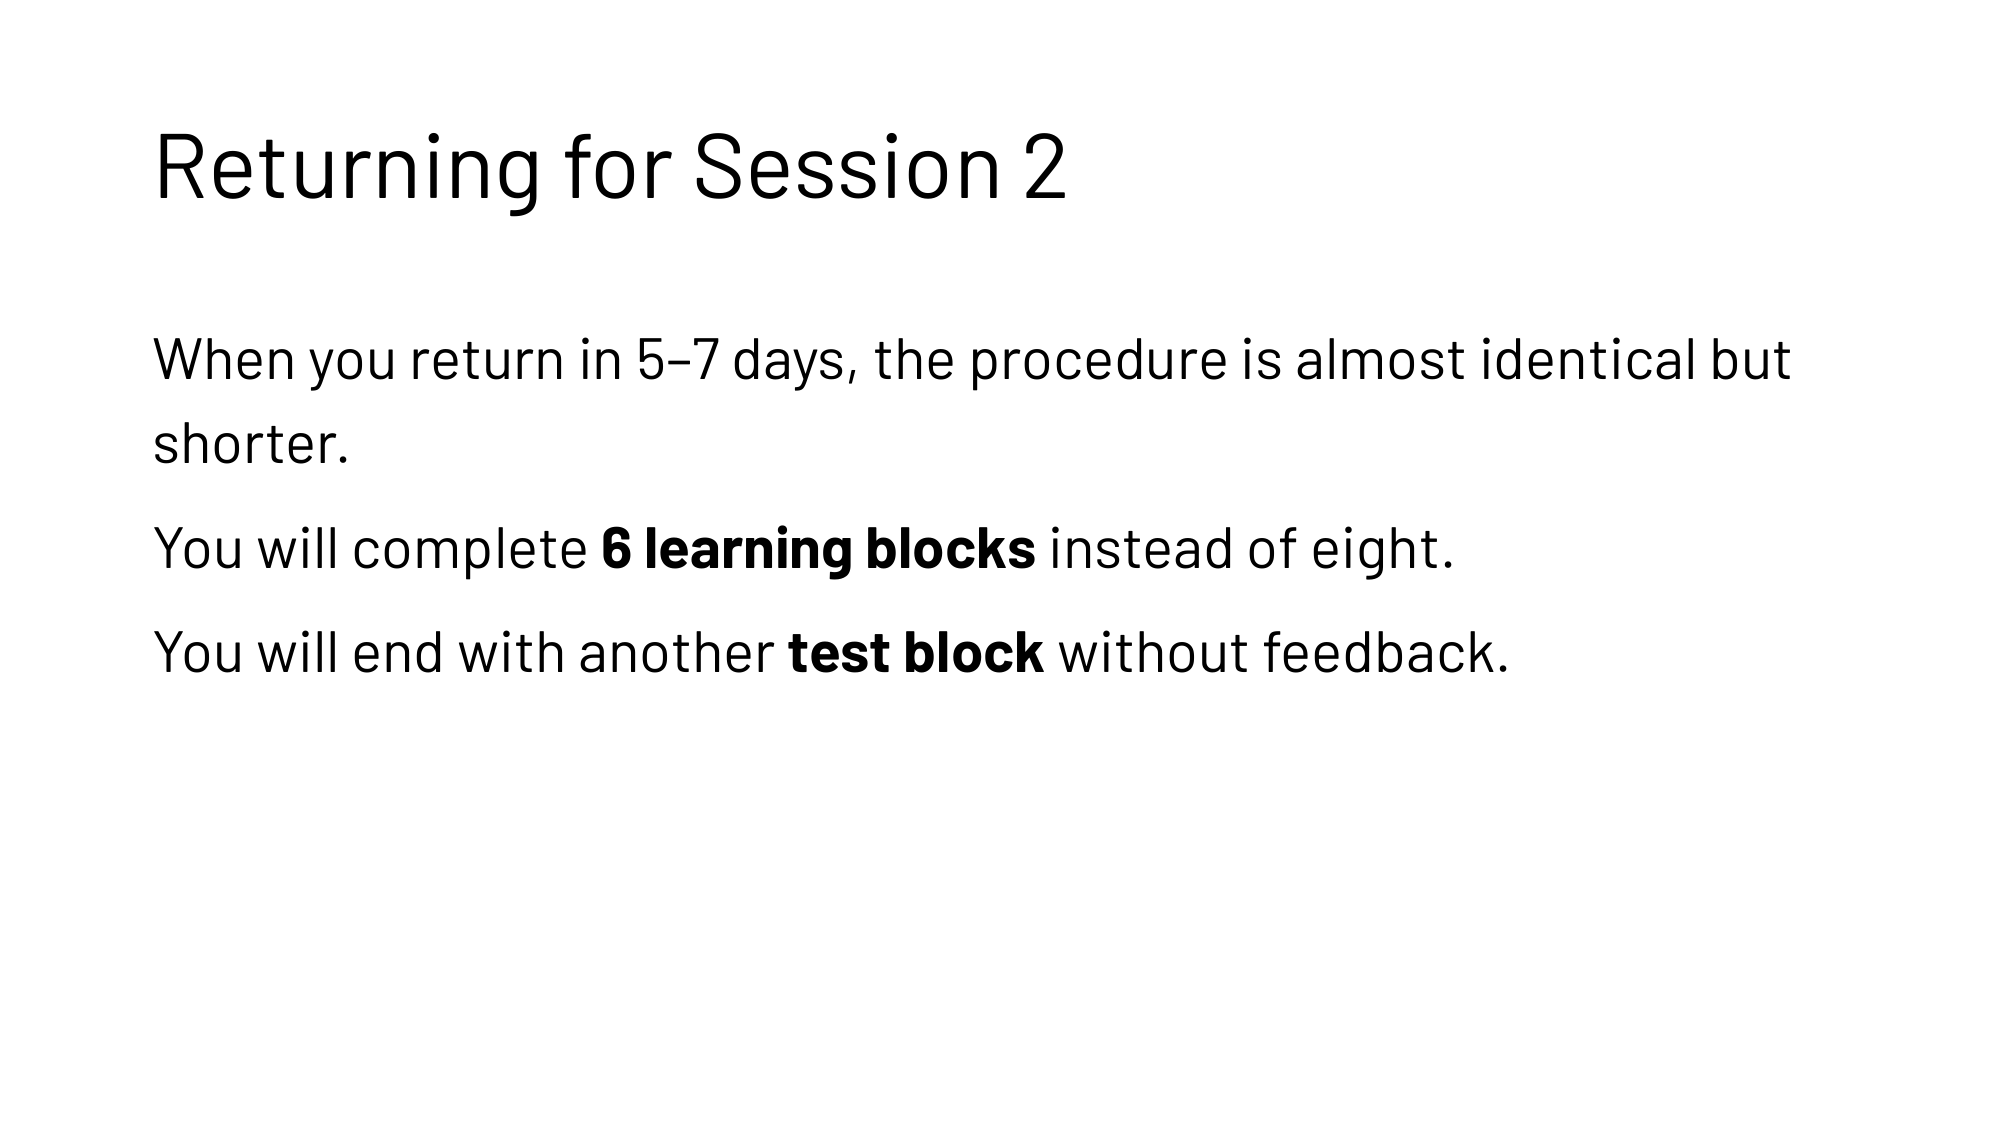

# Returning for Session 2
When you return in 5–7 days, the procedure is almost identical but shorter.
You will complete 6 learning blocks instead of eight.
You will end with another test block without feedback.